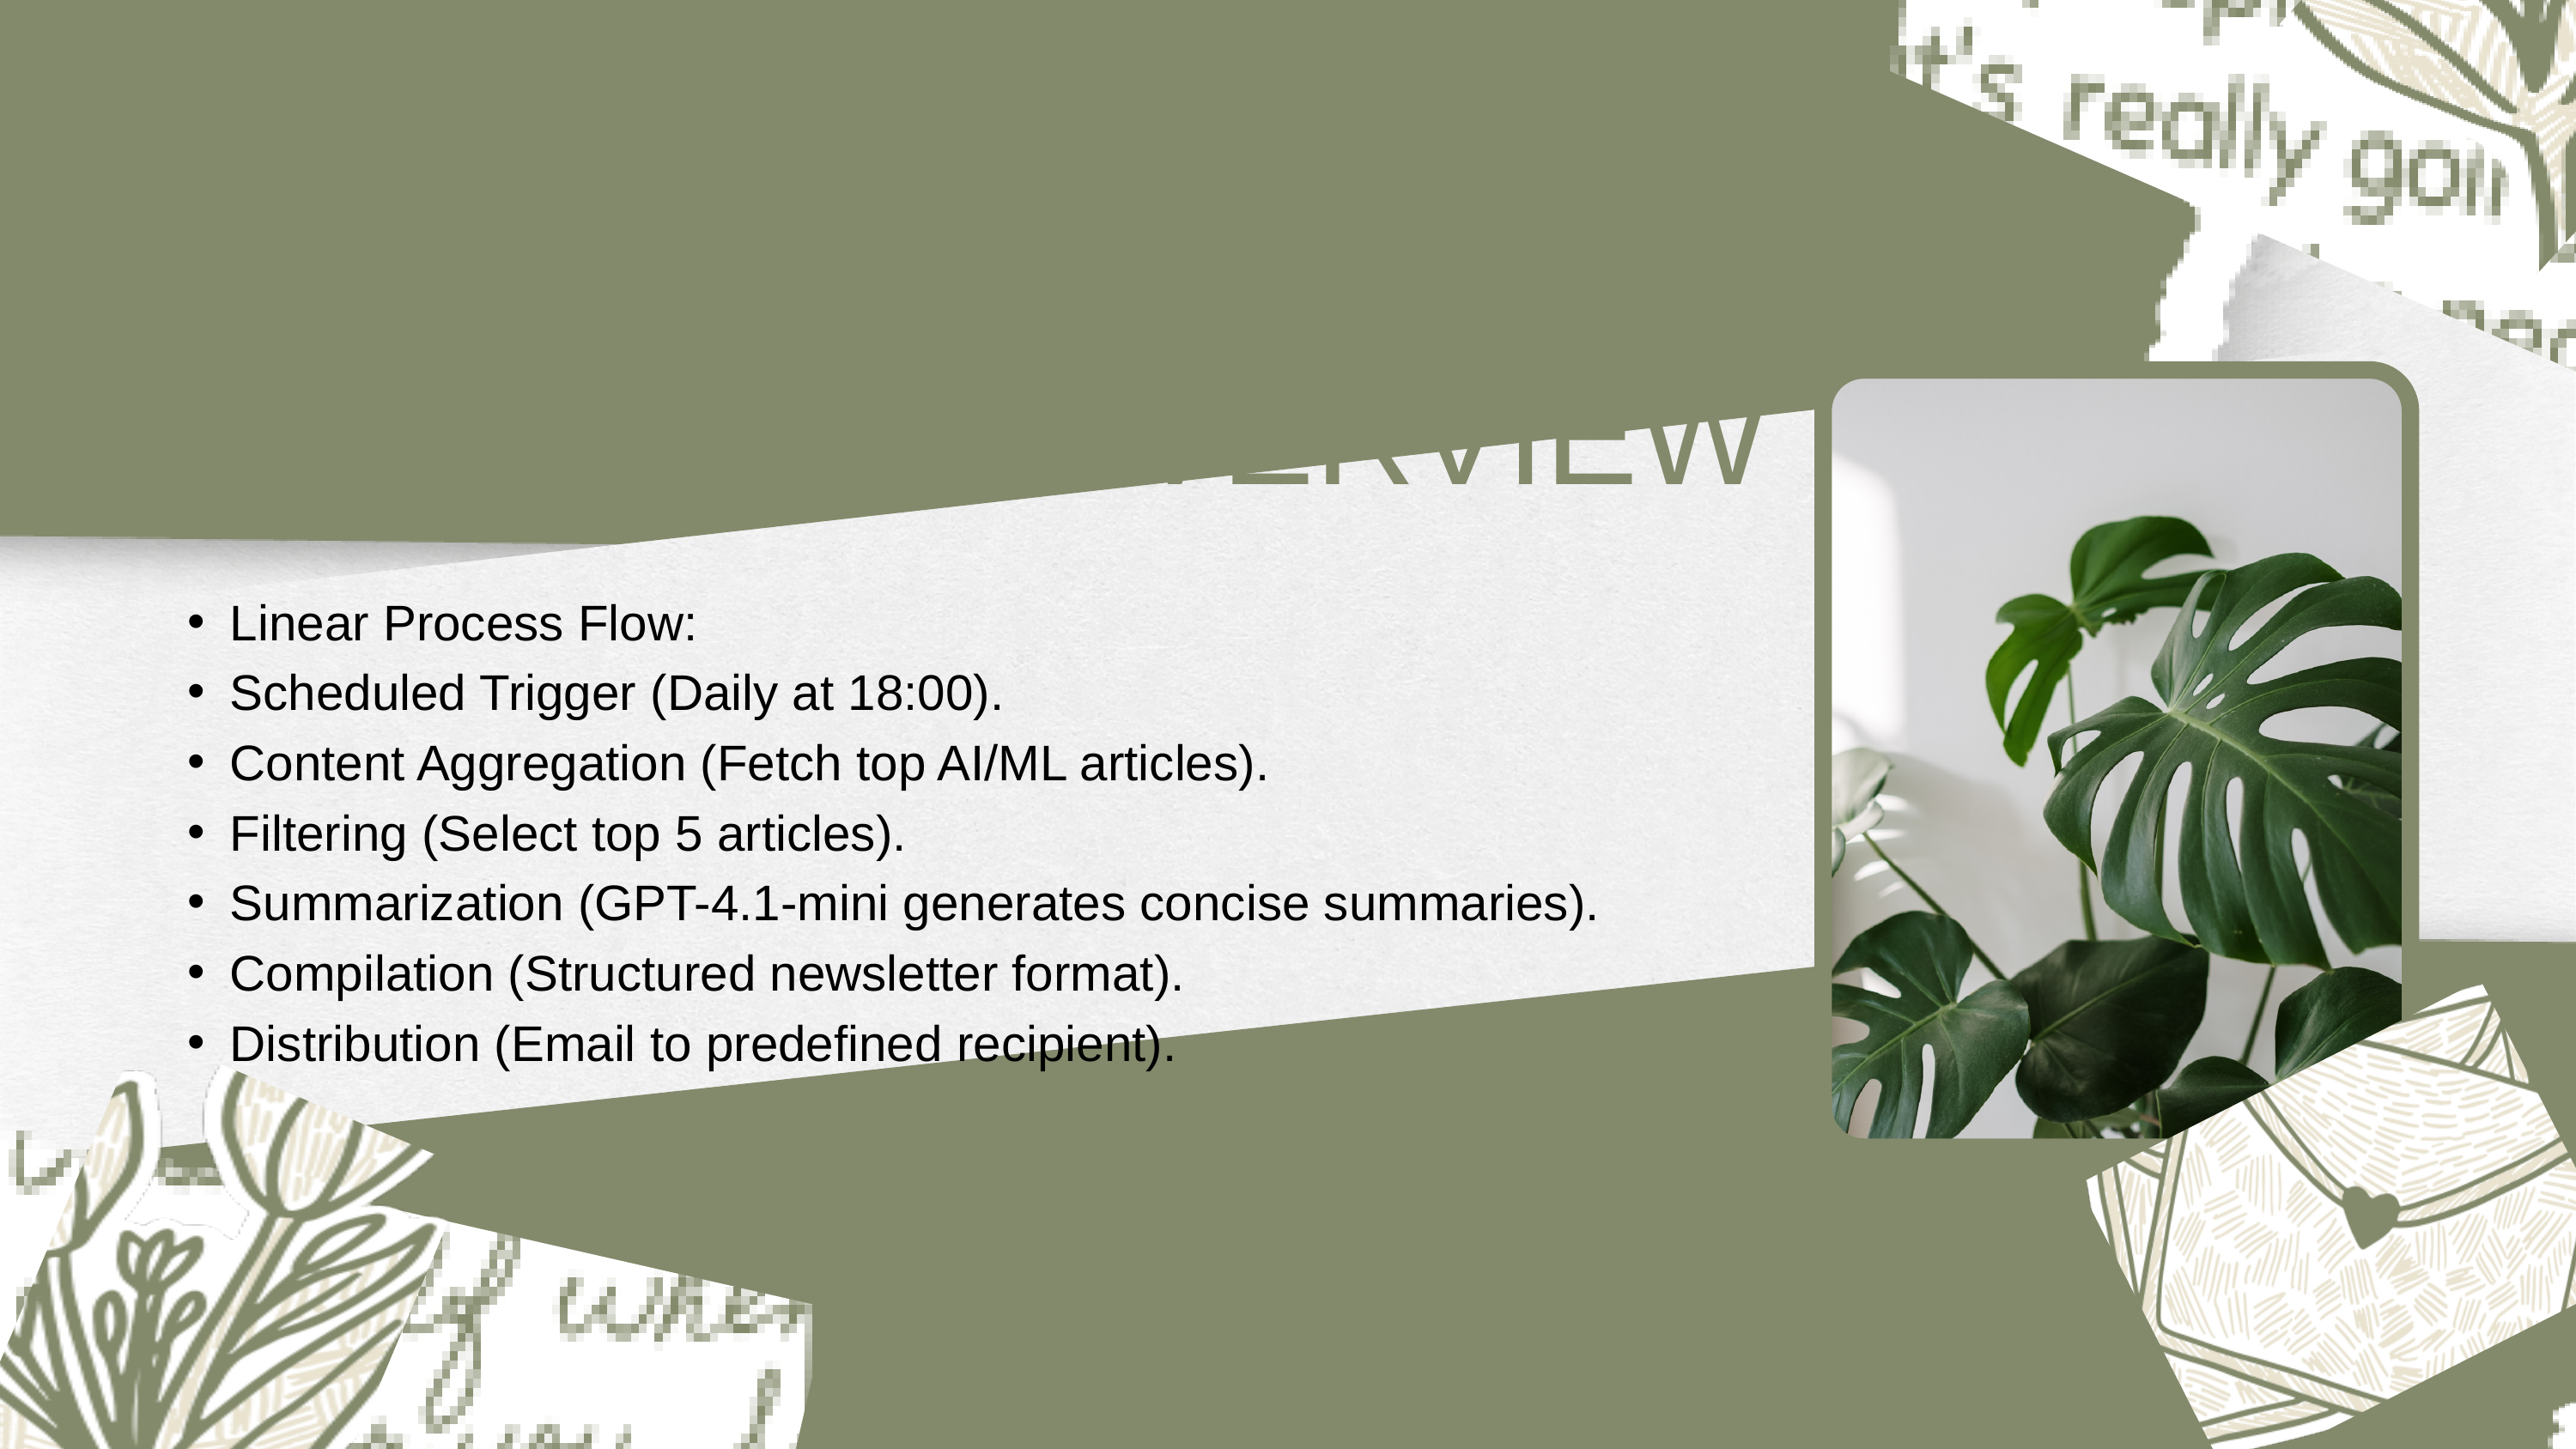

WORKFLOW OVERVIEW

Linear Process Flow:
Scheduled Trigger (Daily at 18:00).
Content Aggregation (Fetch top AI/ML articles).
Filtering (Select top 5 articles).
Summarization (GPT-4.1-mini generates concise summaries).
Compilation (Structured newsletter format).
Distribution (Email to predefined recipient).